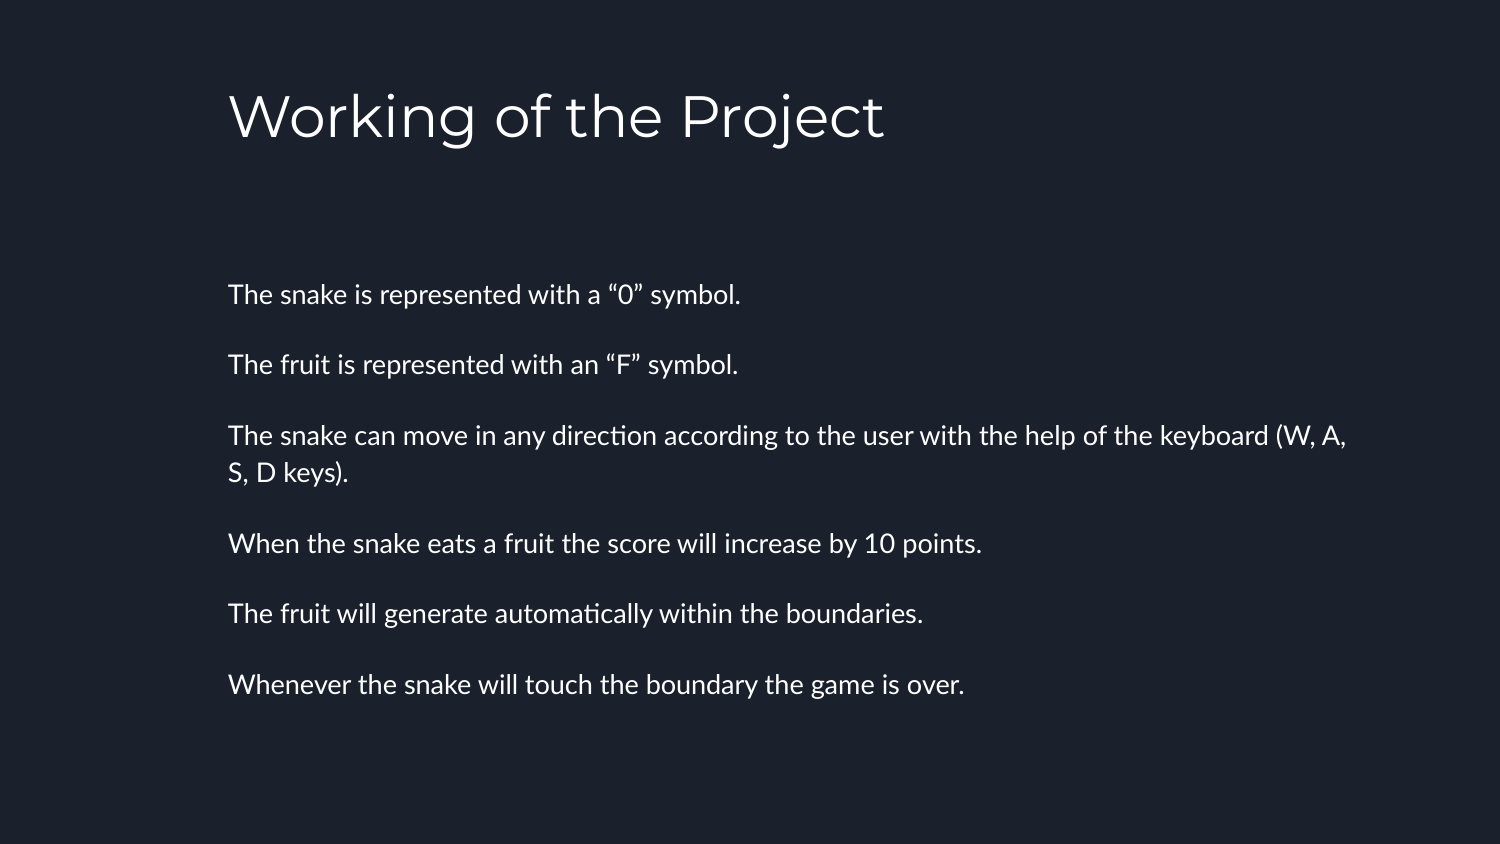

Working of the Project
The snake is represented with a “0” symbol.
The fruit is represented with an “F” symbol.
The snake can move in any direction according to the user with the help of the keyboard (W, A, S, D keys).
When the snake eats a fruit the score will increase by 10 points.
The fruit will generate automatically within the boundaries.
Whenever the snake will touch the boundary the game is over.